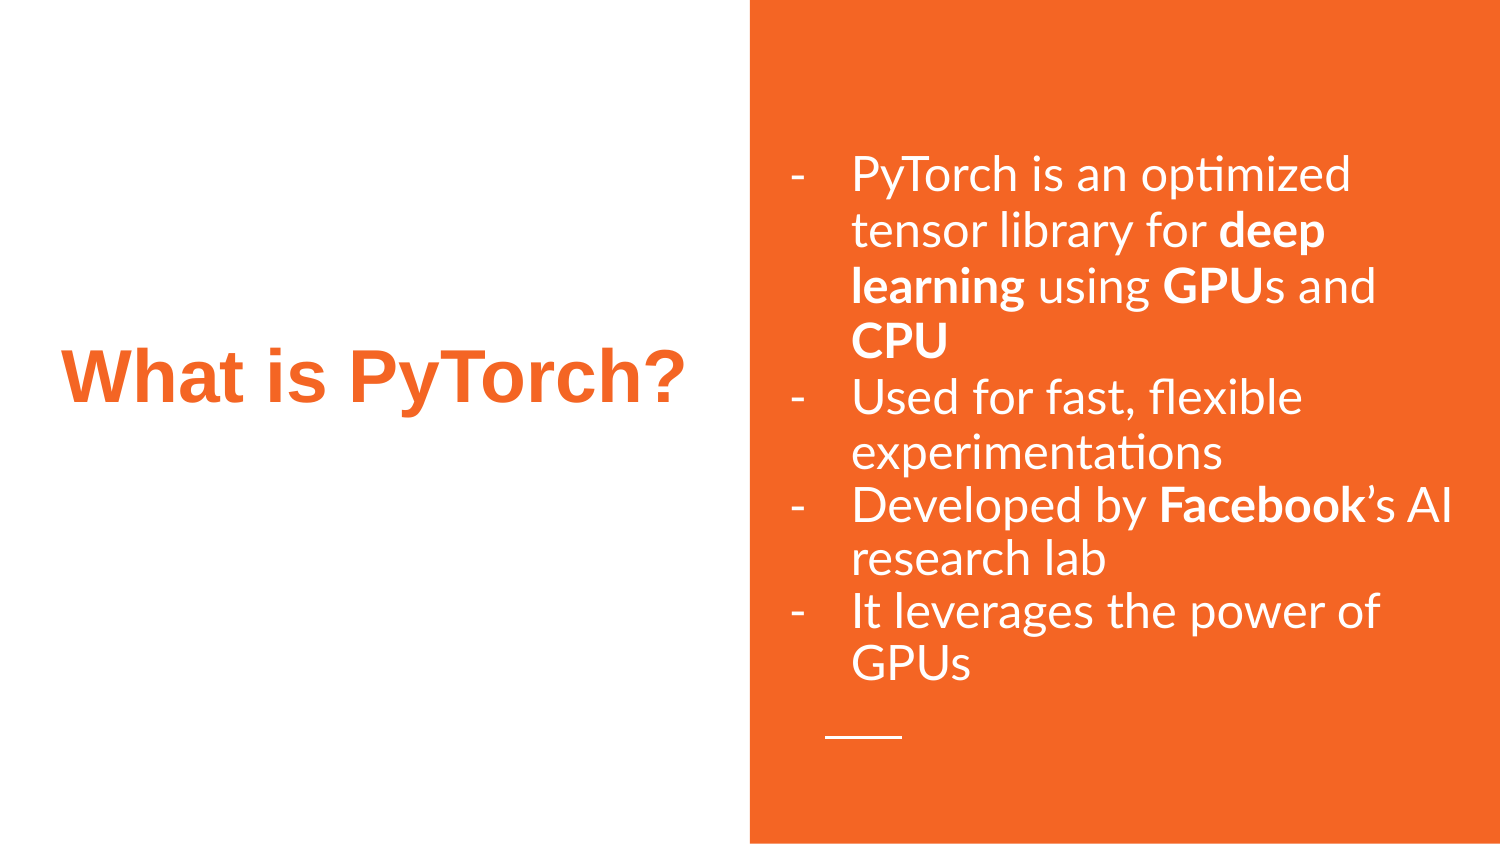

PyTorch is an optimized tensor library for deep learning using GPUs and CPU
Used for fast, flexible experimentations
Developed by Facebook’s AI research lab
It leverages the power of GPUs

# What is PyTorch?